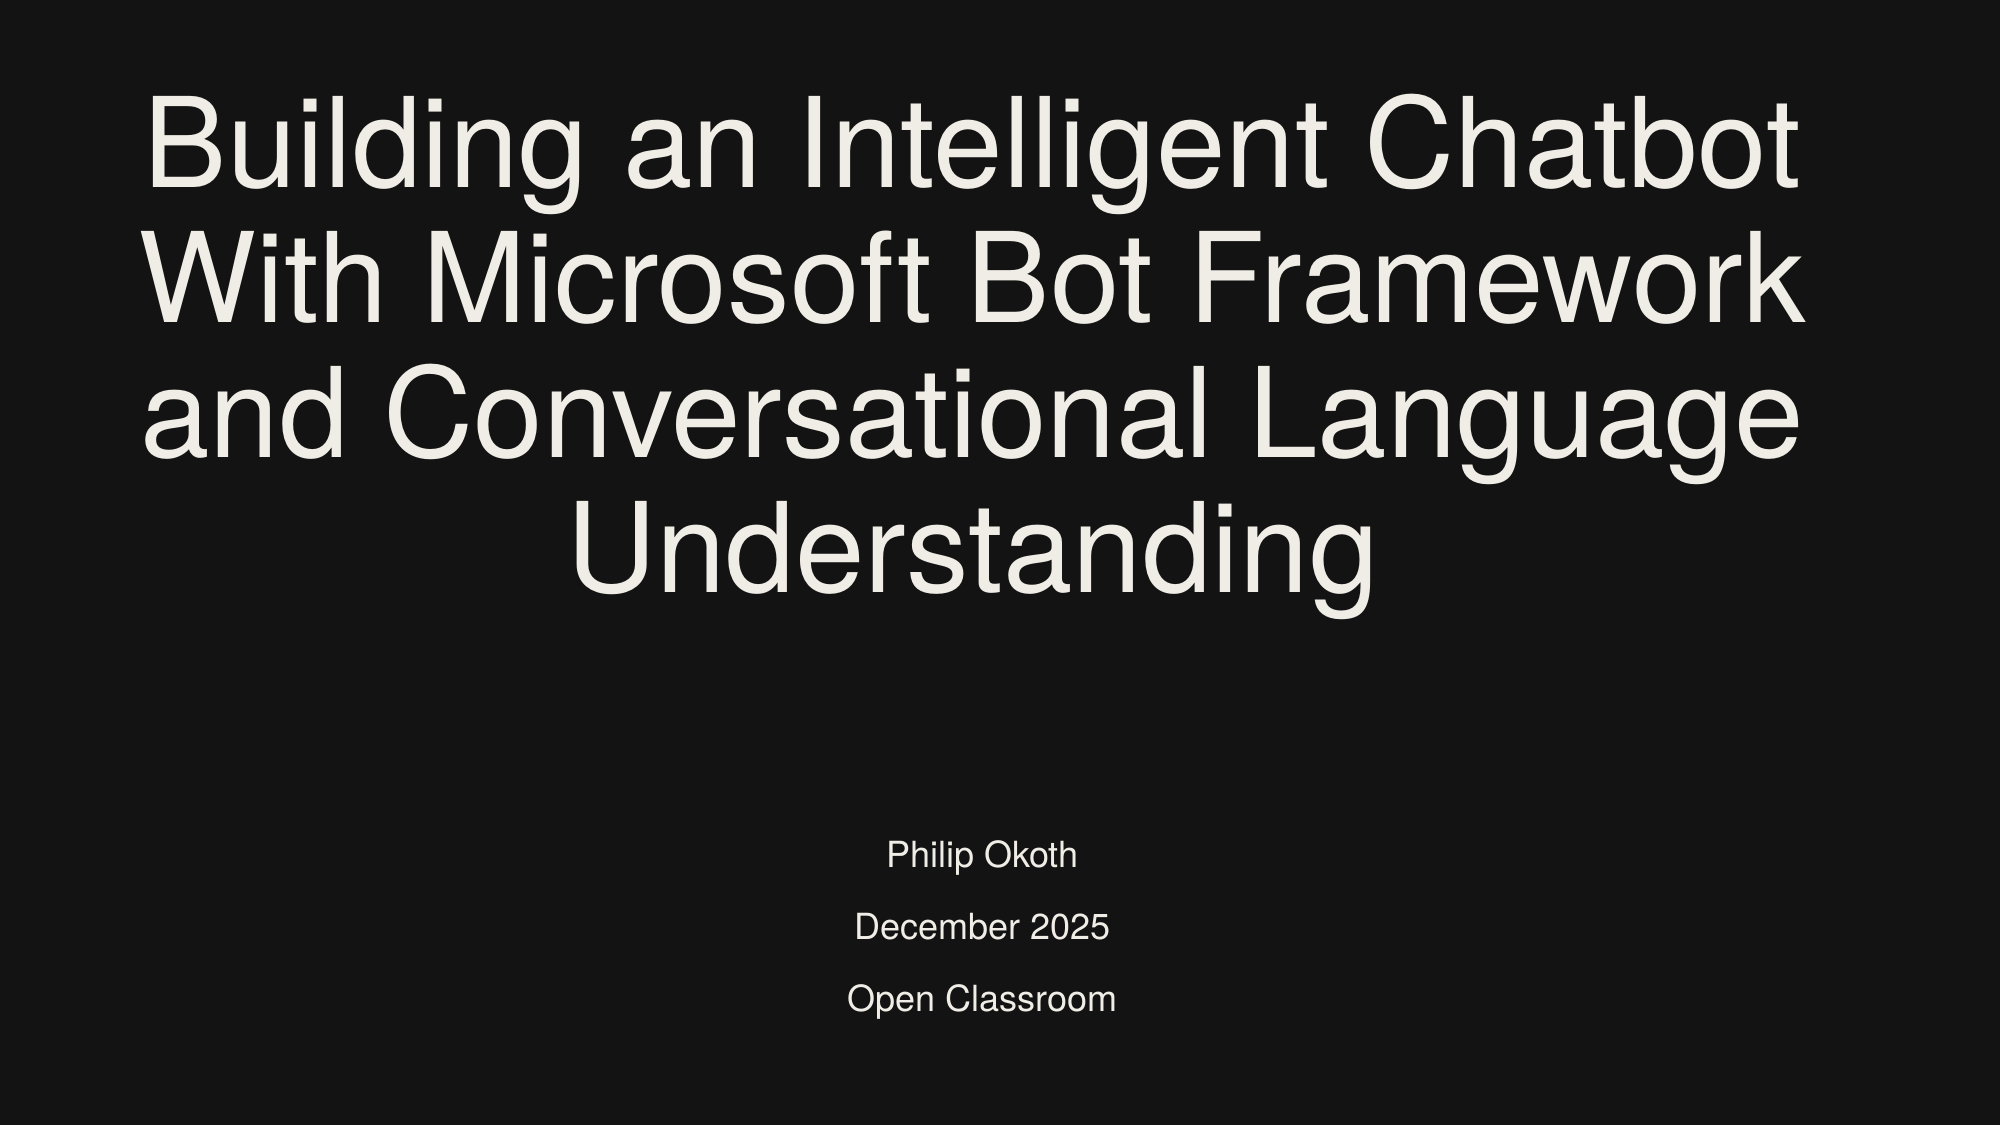

# Building an Intelligent Chatbot With Microsoft Bot Framework and Conversational Language Understanding
Philip Okoth
December 2025
Open Classroom